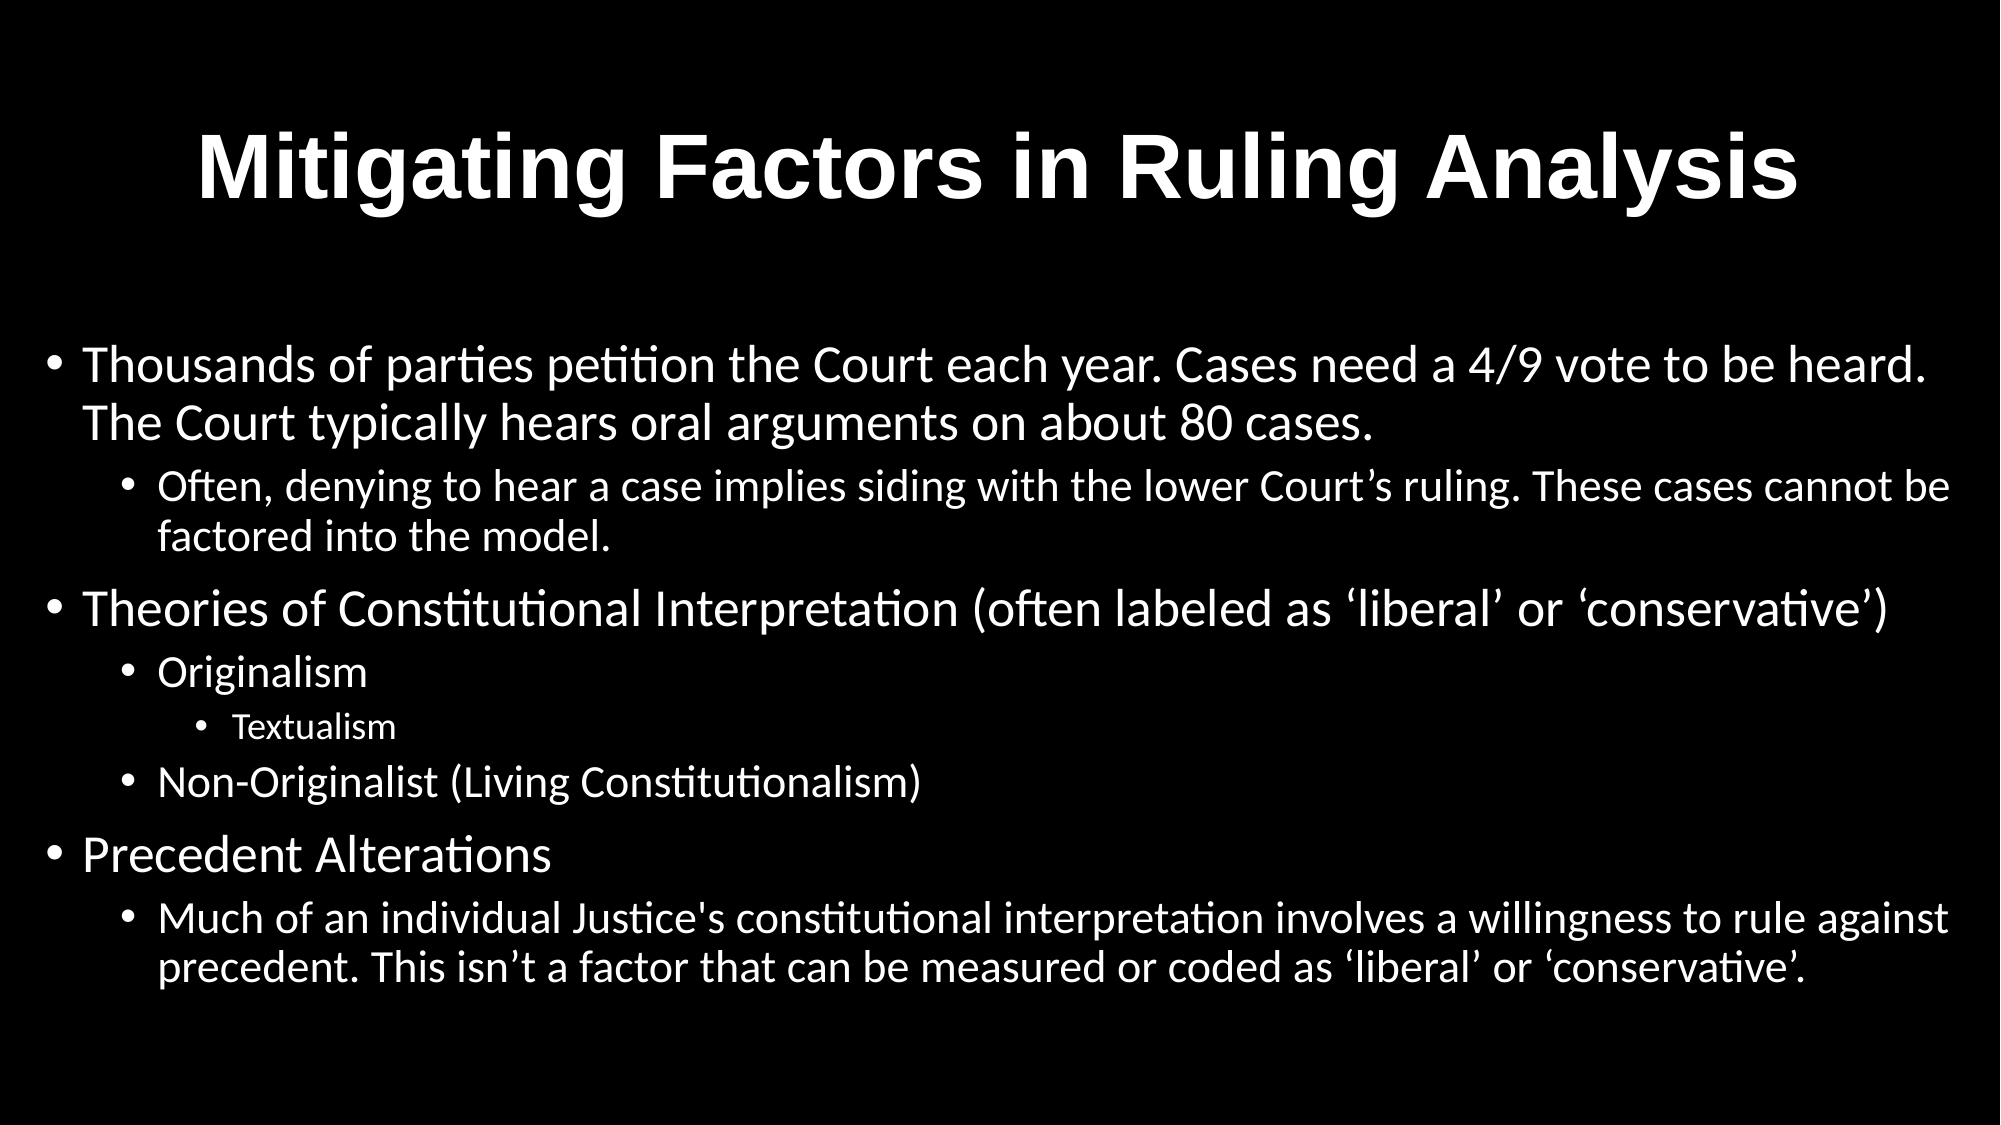

# Mitigating Factors in Ruling Analysis
Thousands of parties petition the Court each year. Cases need a 4/9 vote to be heard. The Court typically hears oral arguments on about 80 cases.
Often, denying to hear a case implies siding with the lower Court’s ruling. These cases cannot be factored into the model.
Theories of Constitutional Interpretation (often labeled as ‘liberal’ or ‘conservative’)
Originalism
Textualism
Non-Originalist (Living Constitutionalism)
Precedent Alterations
Much of an individual Justice's constitutional interpretation involves a willingness to rule against precedent. This isn’t a factor that can be measured or coded as ‘liberal’ or ‘conservative’.